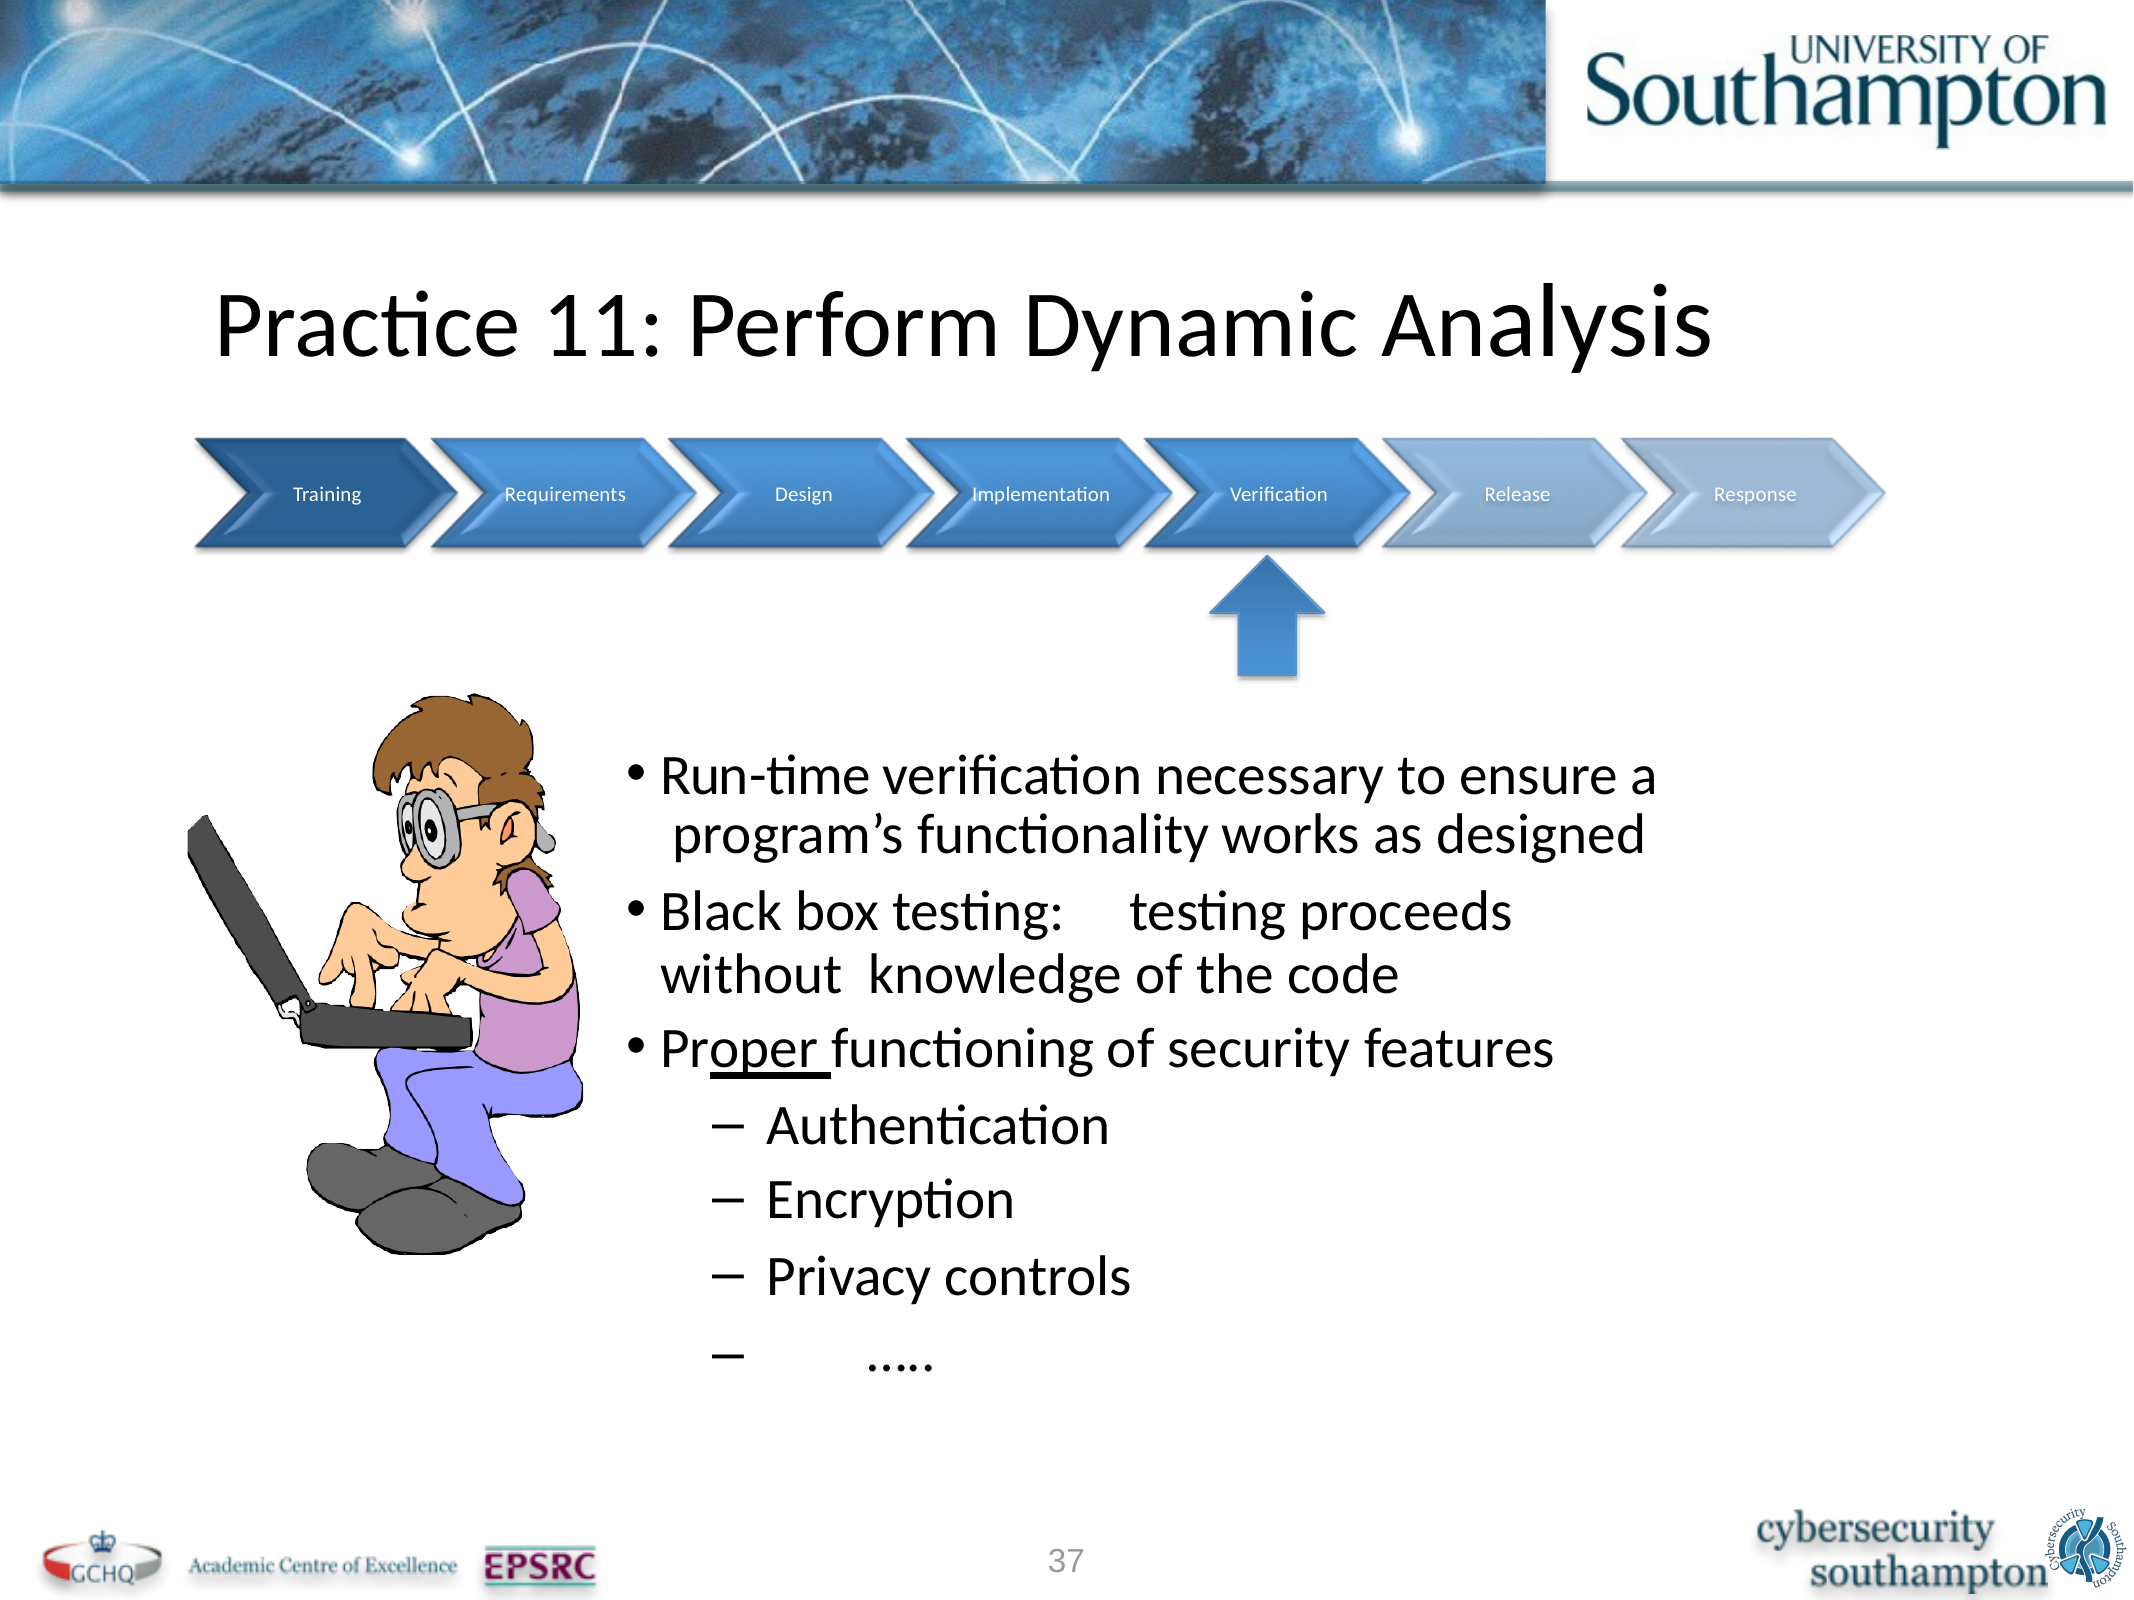

# Practice 11: Perform Dynamic Analysis

Training
Requirements
Design
Implementation
Veriﬁcation
Release
Response

Run-time veriﬁcation necessary to ensure a  program’s functionality works as designed
Black box testing:	testing proceeds without  knowledge of the code
Proper functioning of security features
Authentication
Encryption
Privacy controls
–	…..

37